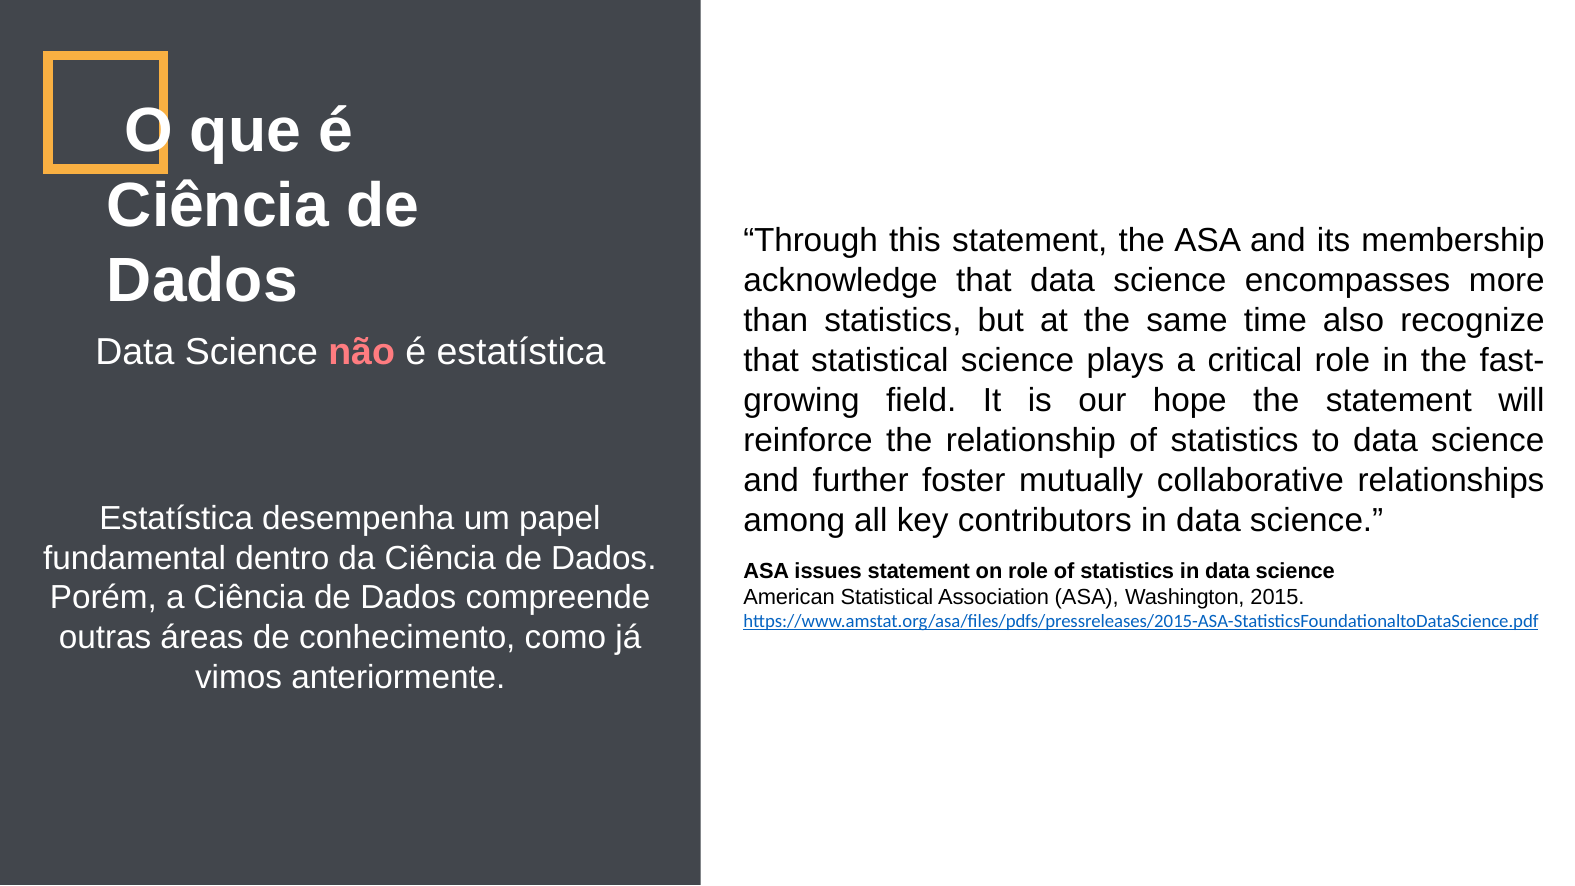

O que é Ciência de Dados
“Through this statement, the ASA and its membership acknowledge that data science encompasses more than statistics, but at the same time also recognize that statistical science plays a critical role in the fast-growing field. It is our hope the statement will reinforce the relationship of statistics to data science and further foster mutually collaborative relationships among all key contributors in data science.”
Data Science não é estatística
Estatística desempenha um papel fundamental dentro da Ciência de Dados. Porém, a Ciência de Dados compreende outras áreas de conhecimento, como já vimos anteriormente.
ASA issues statement on role of statistics in data science
American Statistical Association (ASA), Washington, 2015.
https://www.amstat.org/asa/files/pdfs/pressreleases/2015-ASA-StatisticsFoundationaltoDataScience.pdf